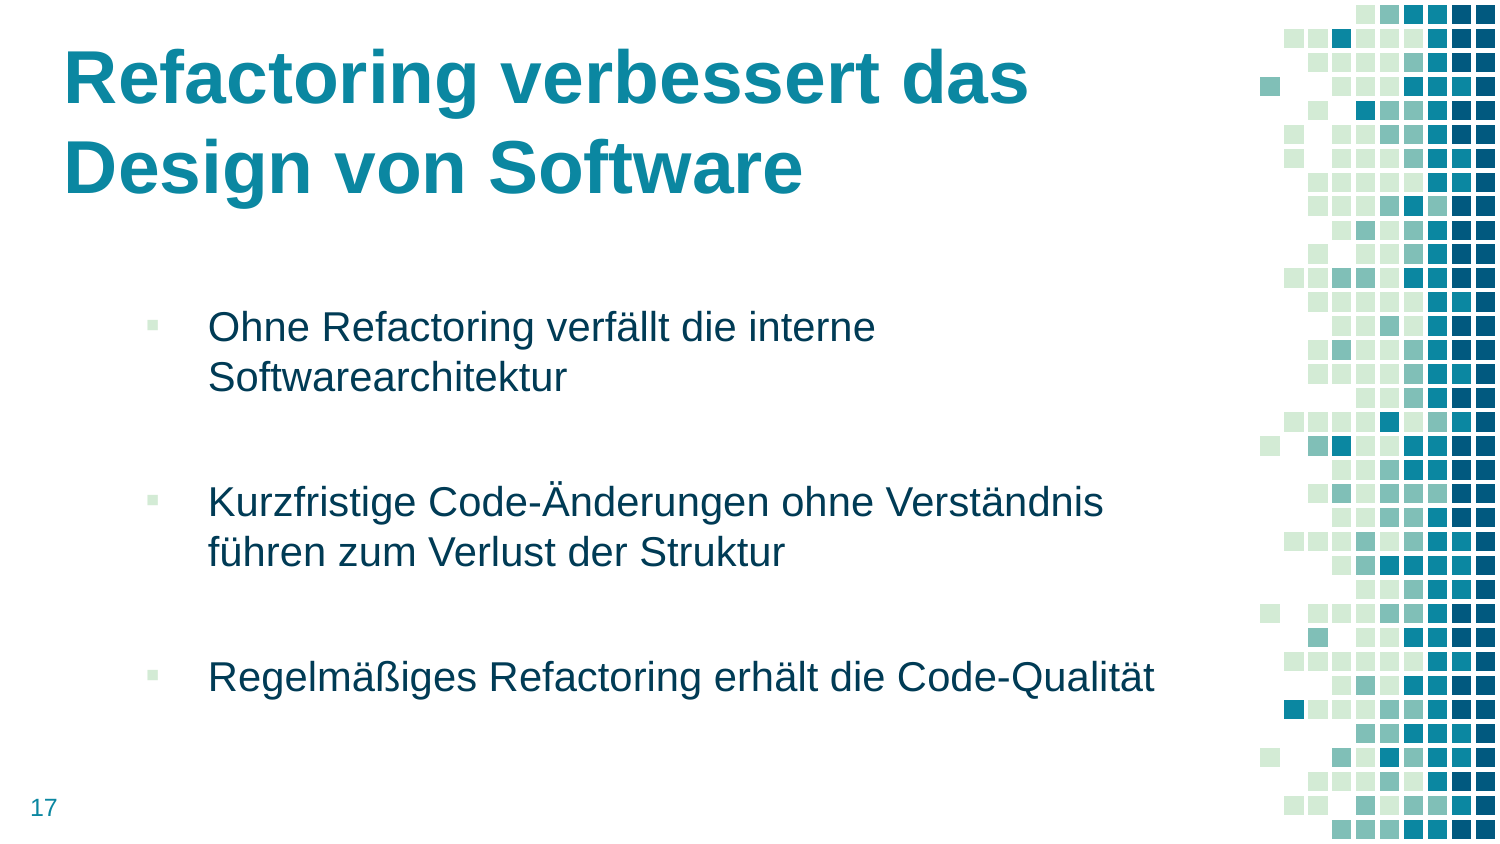

# Refactoring verbessert das Design von Software
Ohne Refactoring verfällt die interne Softwarearchitektur

Kurzfristige Code-Änderungen ohne Verständnis führen zum Verlust der Struktur

Regelmäßiges Refactoring erhält die Code-Qualität

17